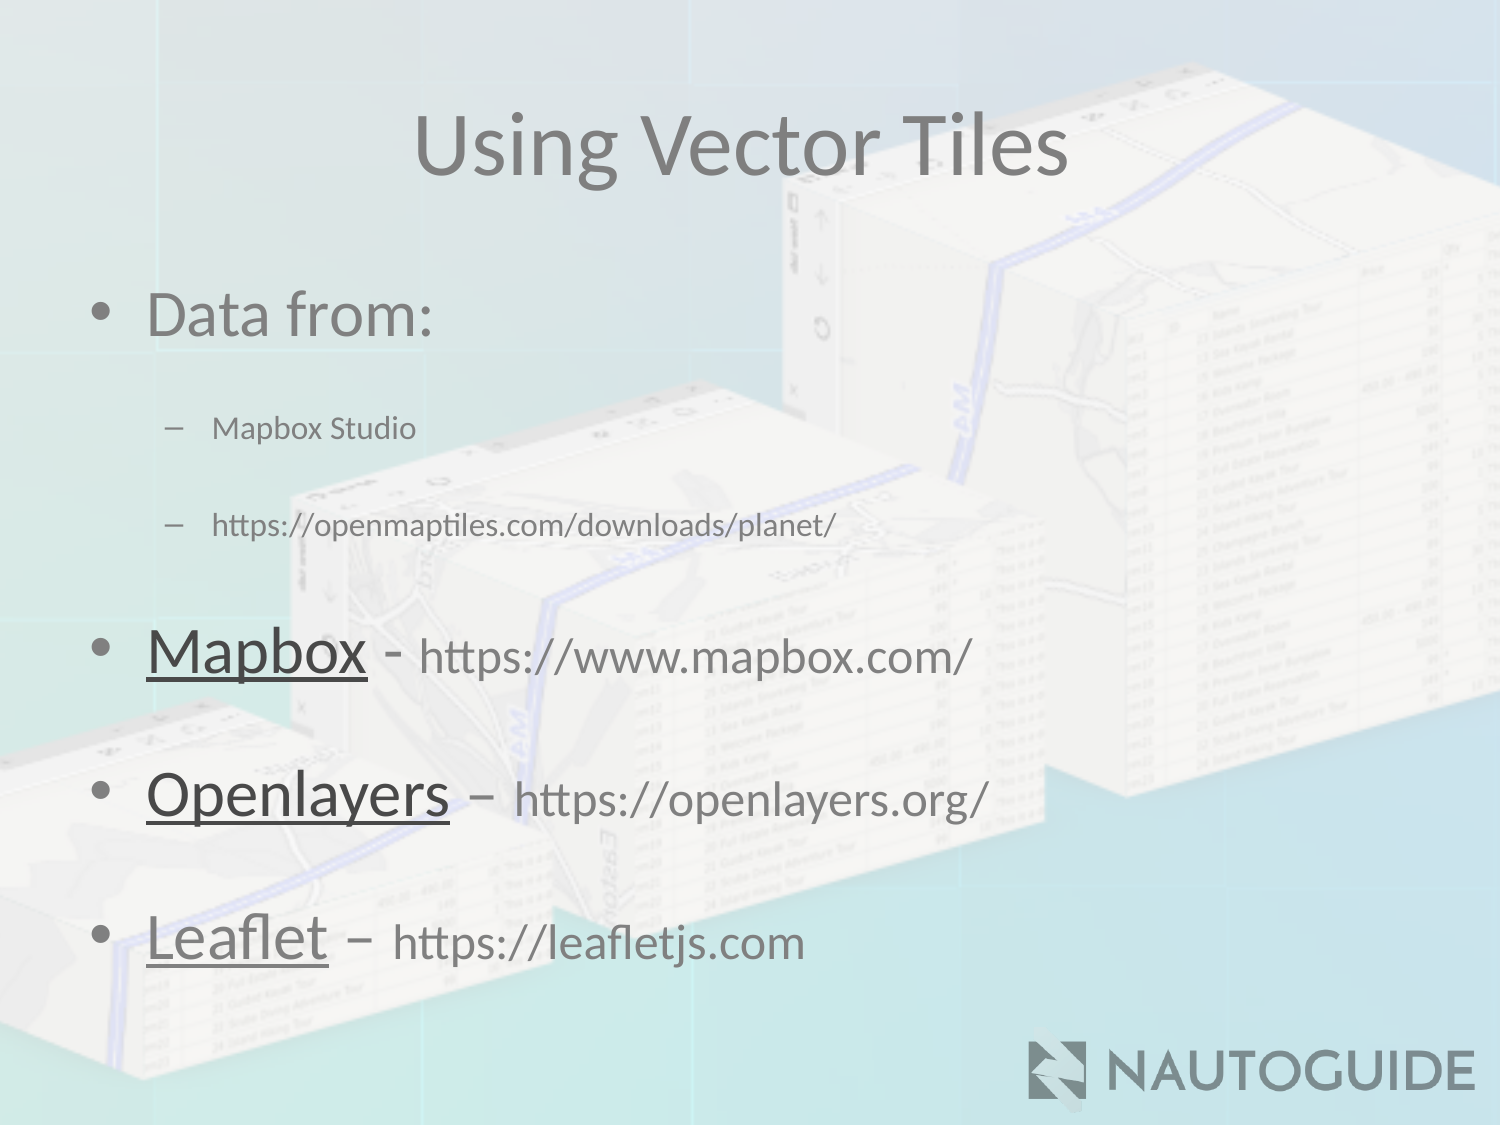

# Using Vector Tiles
Data from:
Mapbox Studio
https://openmaptiles.com/downloads/planet/
Mapbox - https://www.mapbox.com/
Openlayers – https://openlayers.org/
Leaflet – https://leafletjs.com